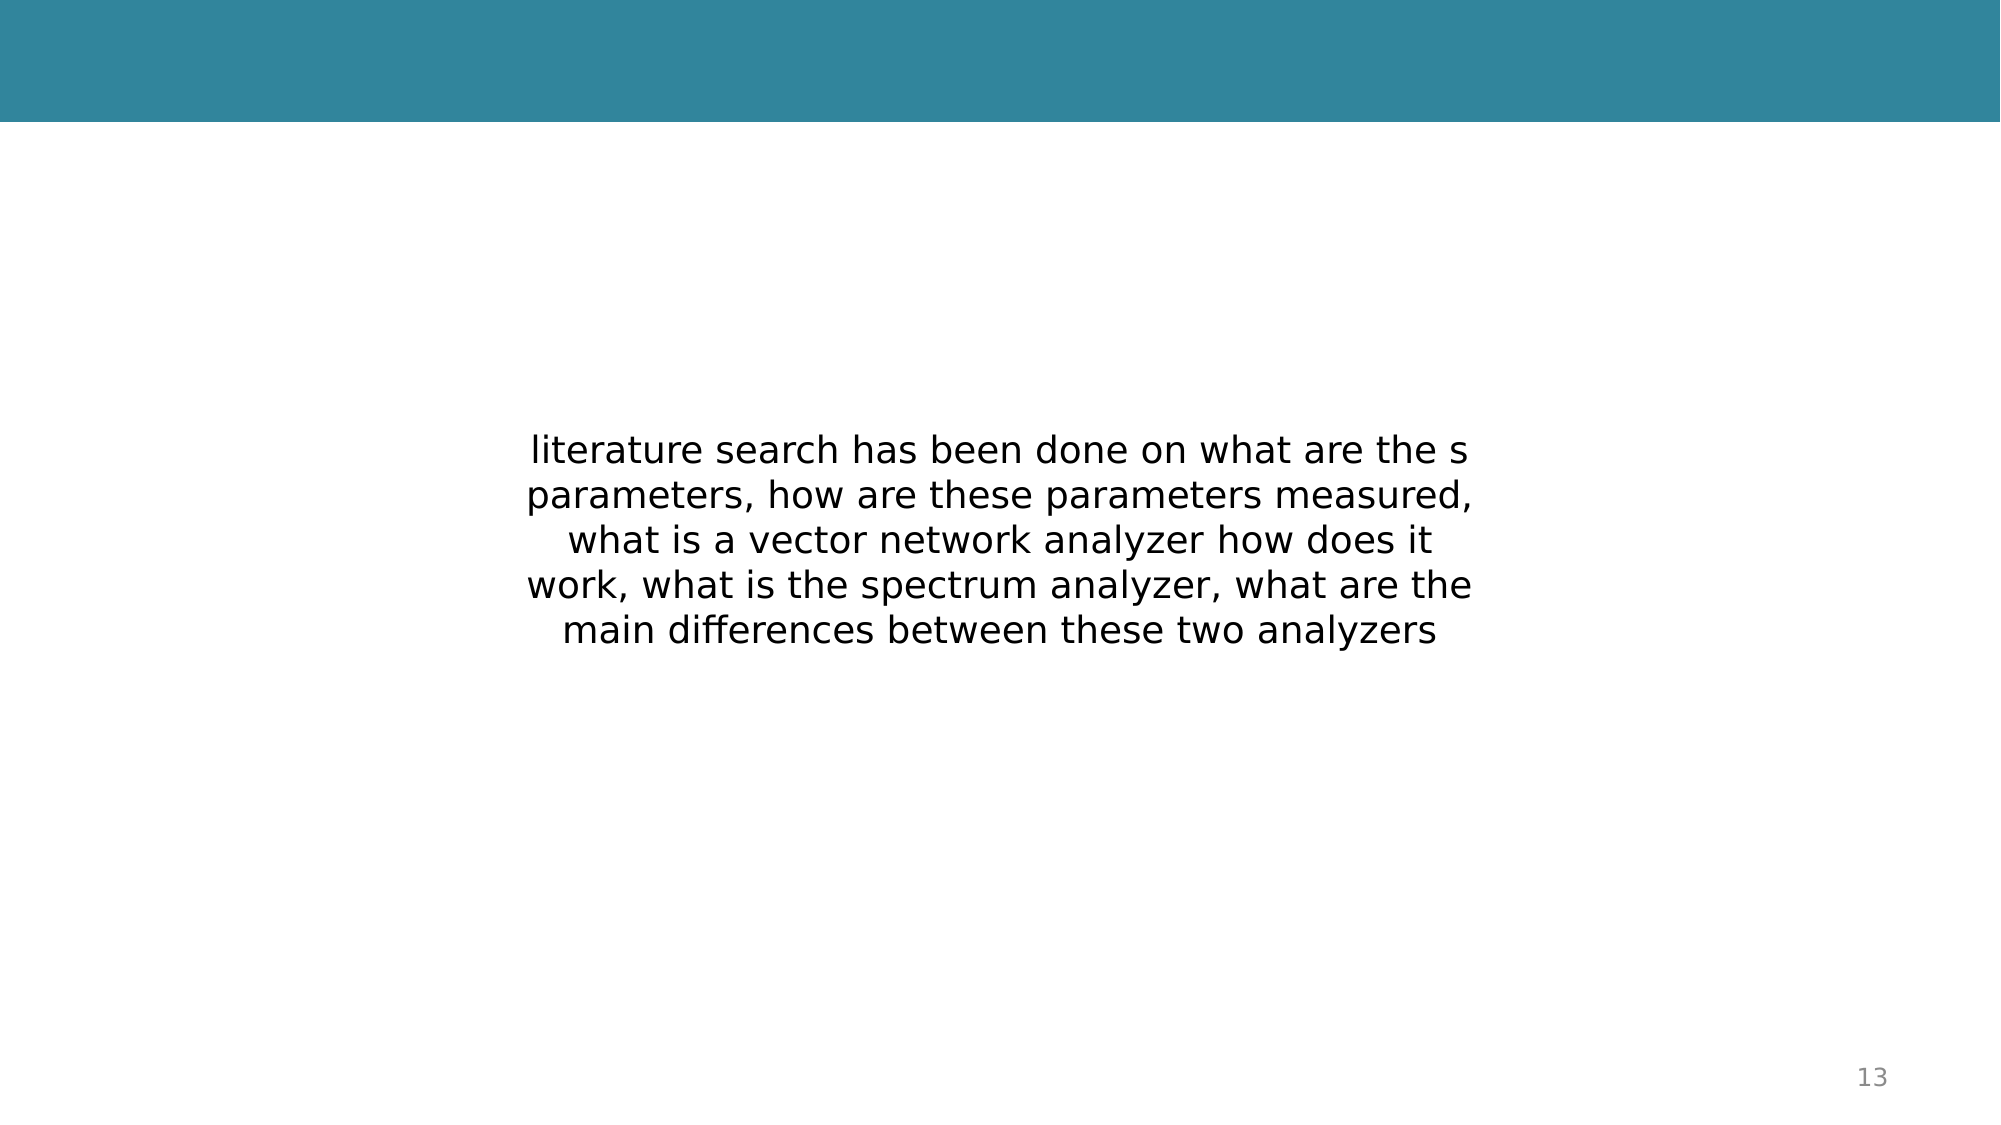

literature search has been done on what are the s parameters, how are these parameters measured, what is a vector network analyzer how does it work, what is the spectrum analyzer, what are the main differences between these two analyzers
13